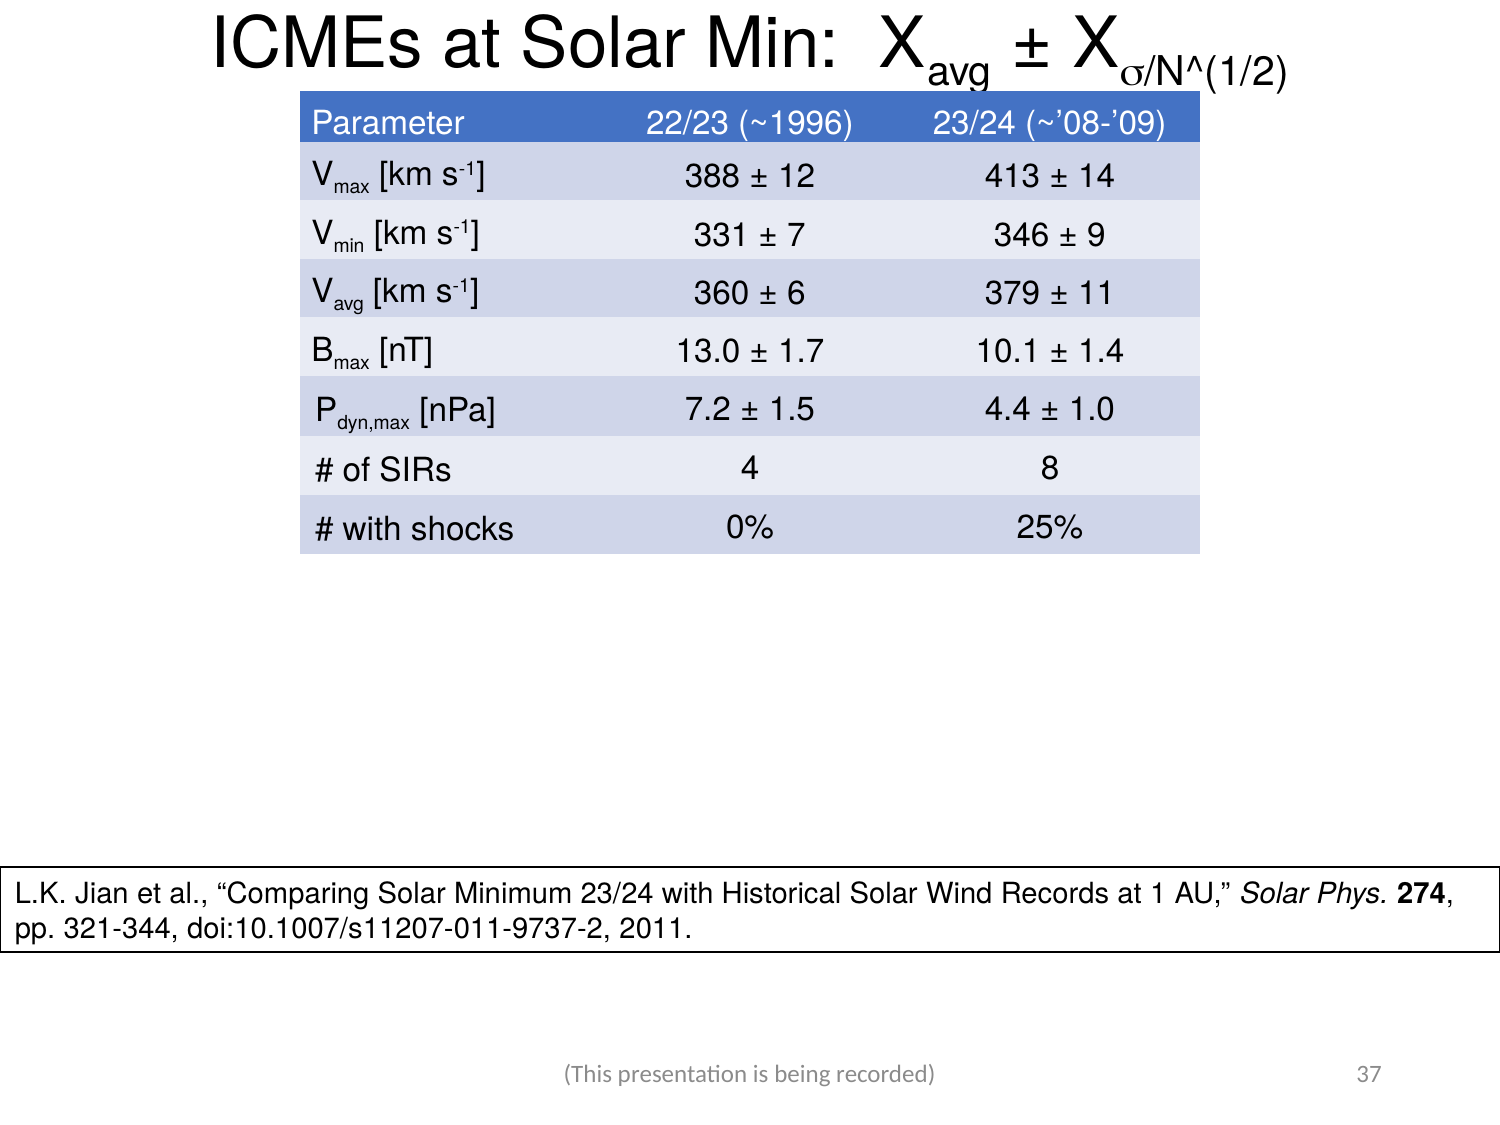

ICMEs at Solar Min:  Xavg ± Xσ/N^(1/2)
| Parameter | 22/23 (~1996) | 23/24 (~’08-’09) |
| --- | --- | --- |
| Vmax [km s-1] | 388 ± 12 | 413 ± 14 |
| Vmin [km s-1] | 331 ± 7 | 346 ± 9 |
| Vavg [km s-1] | 360 ± 6 | 379 ± 11 |
| Bmax [nT] | 13.0 ± 1.7 | 10.1 ± 1.4 |
| Pdyn,max [nPa] | 7.2 ± 1.5 | 4.4 ± 1.0 |
| # of SIRs | 4 | 8 |
| # with shocks | 0% | 25% |
L.K. Jian et al., “Comparing Solar Minimum 23/24 with Historical Solar Wind Records at 1 AU,” Solar Phys. 274, pp. 321-344, doi:10.1007/s11207-011-9737-2, 2011.
(This presentation is being recorded)
37